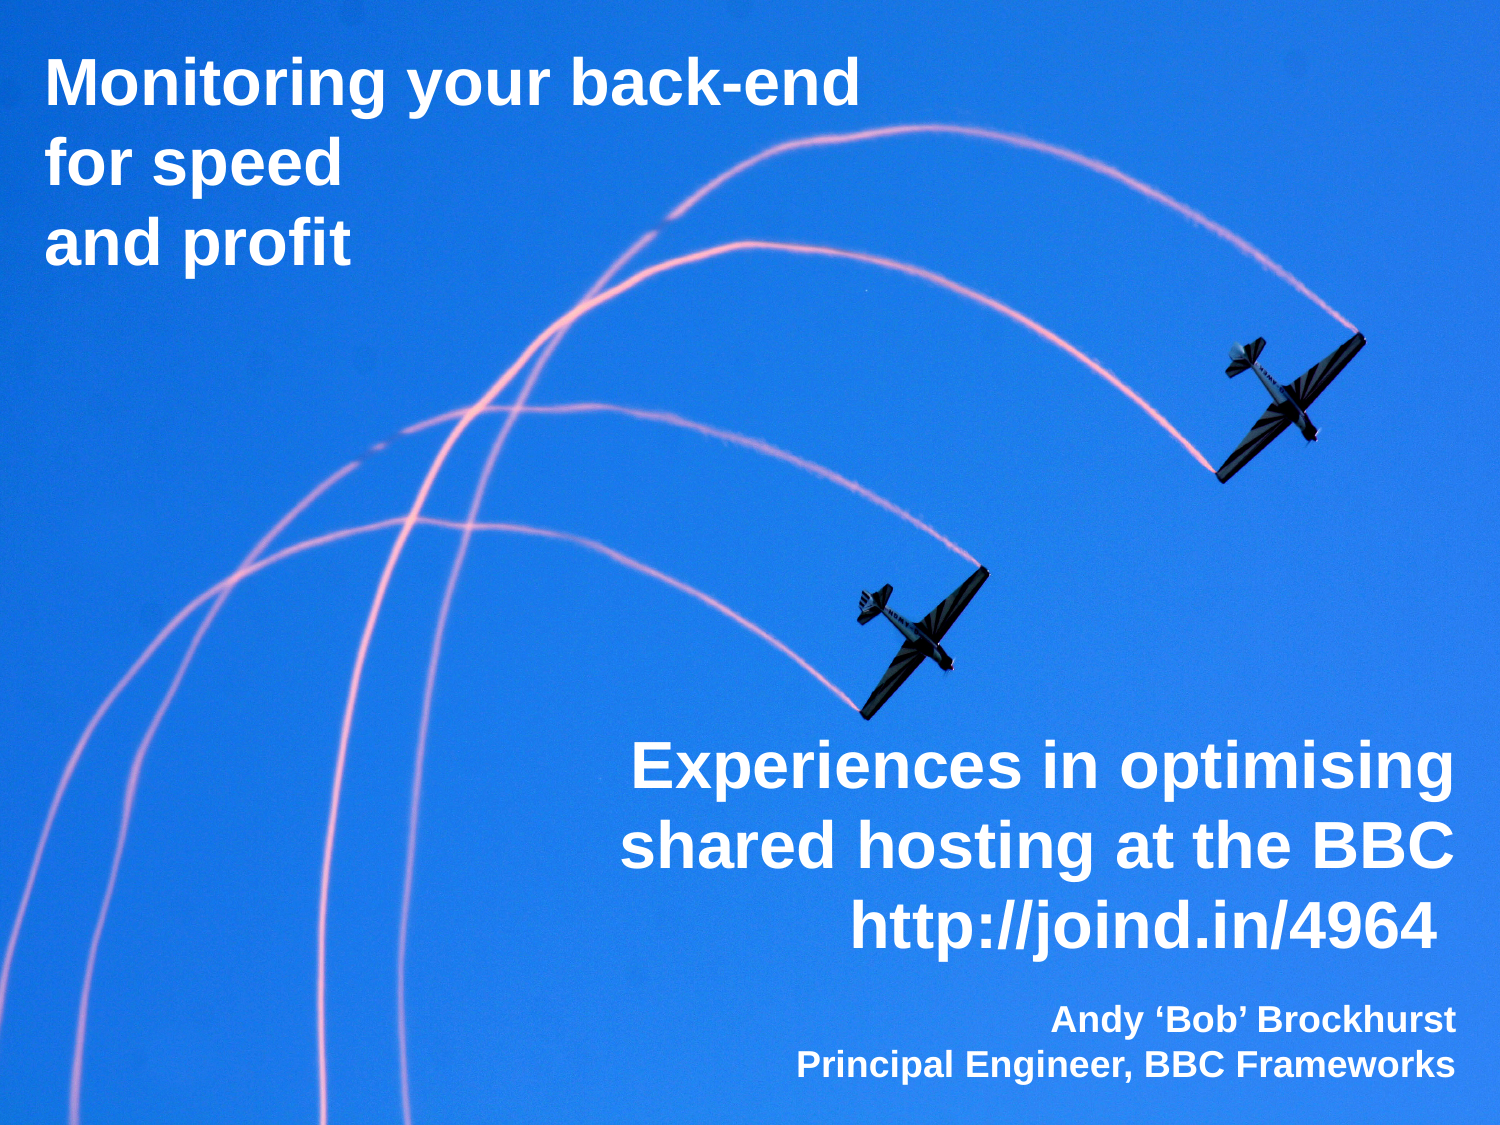

Monitoring your back-end
for speed
and profit
Experiences in optimising
shared hosting at the BBC
http://joind.in/4964
Andy ‘Bob’ Brockhurst
Principal Engineer, BBC Frameworks